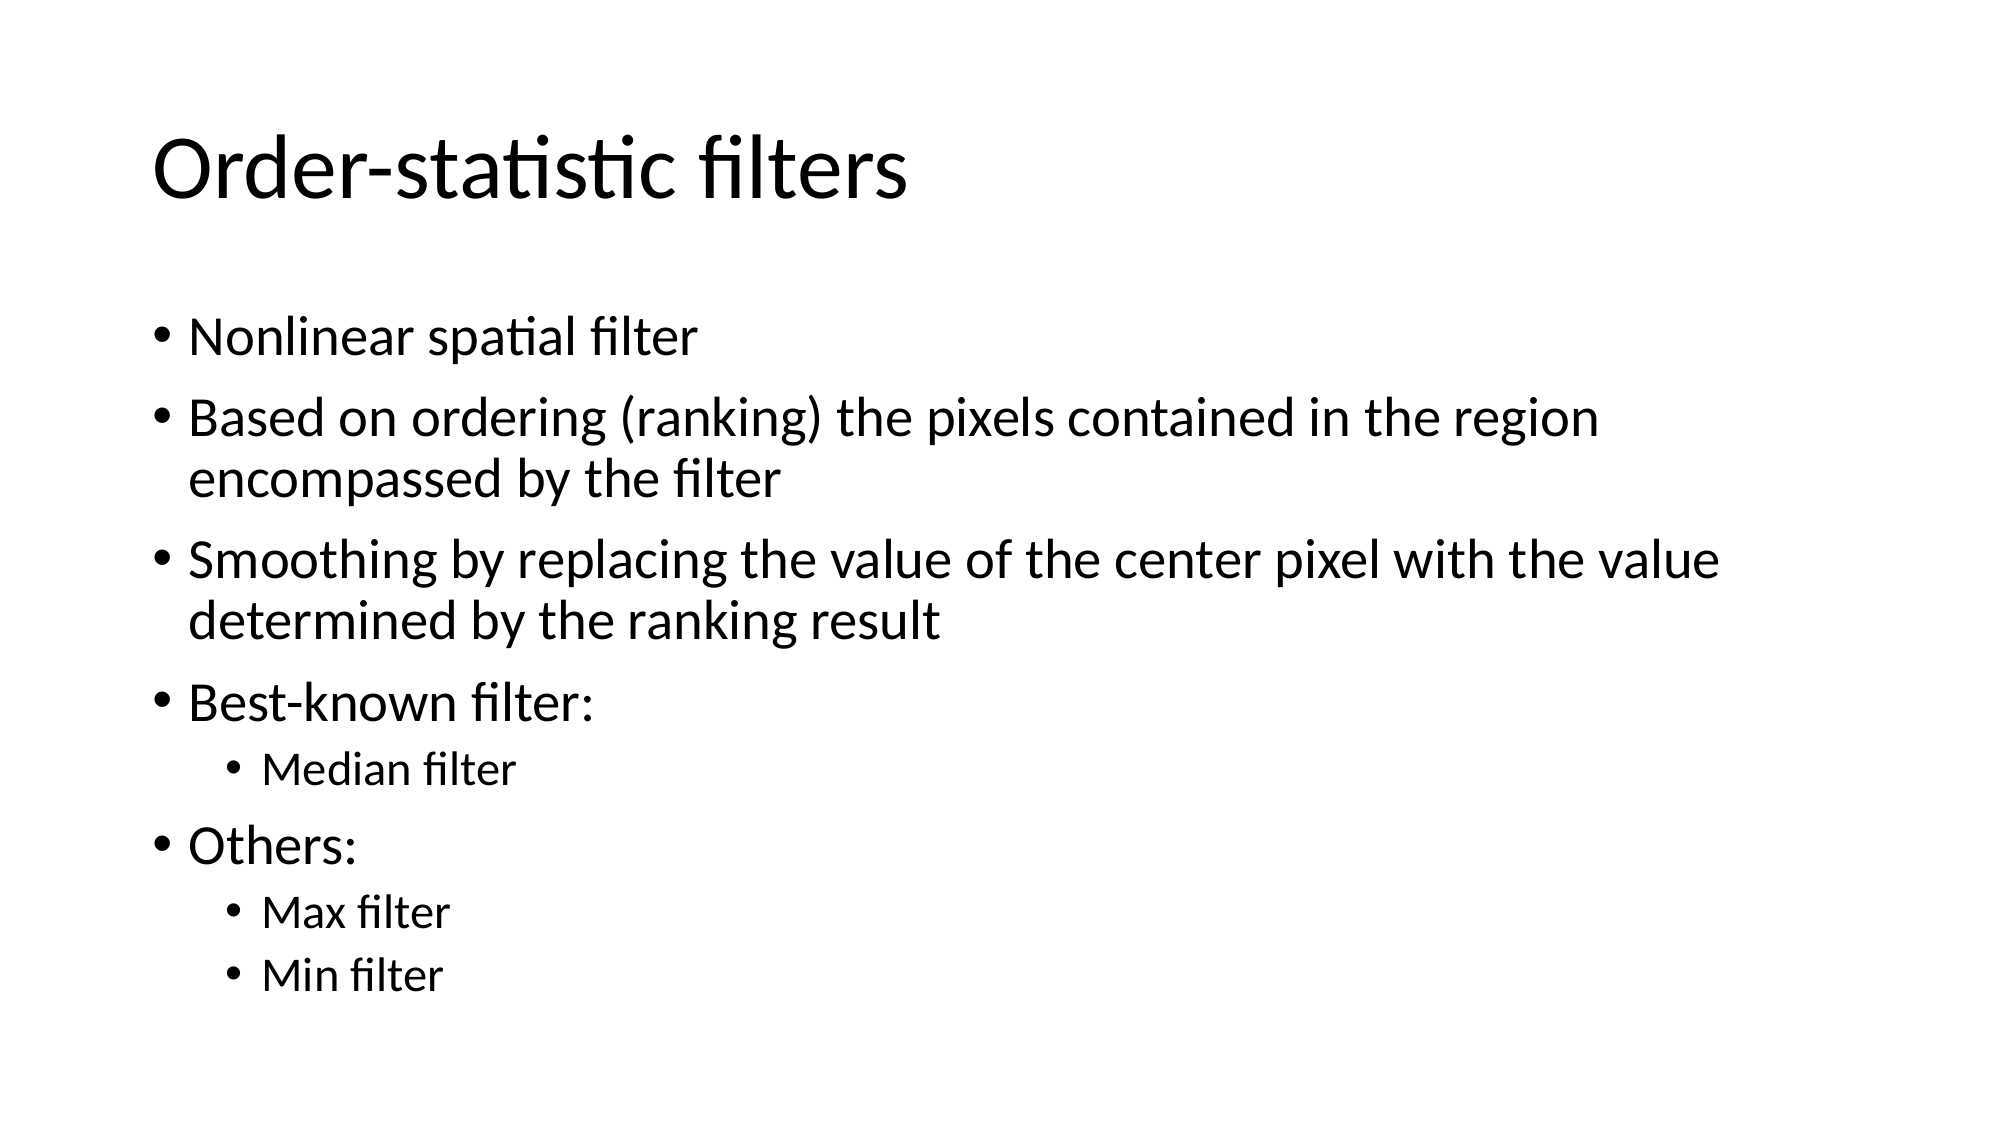

# Order-statistic filters
Nonlinear spatial filter
Based on ordering (ranking) the pixels contained in the region encompassed by the filter
Smoothing by replacing the value of the center pixel with the value determined by the ranking result
Best-known filter:
Median filter
Others:
Max filter
Min filter